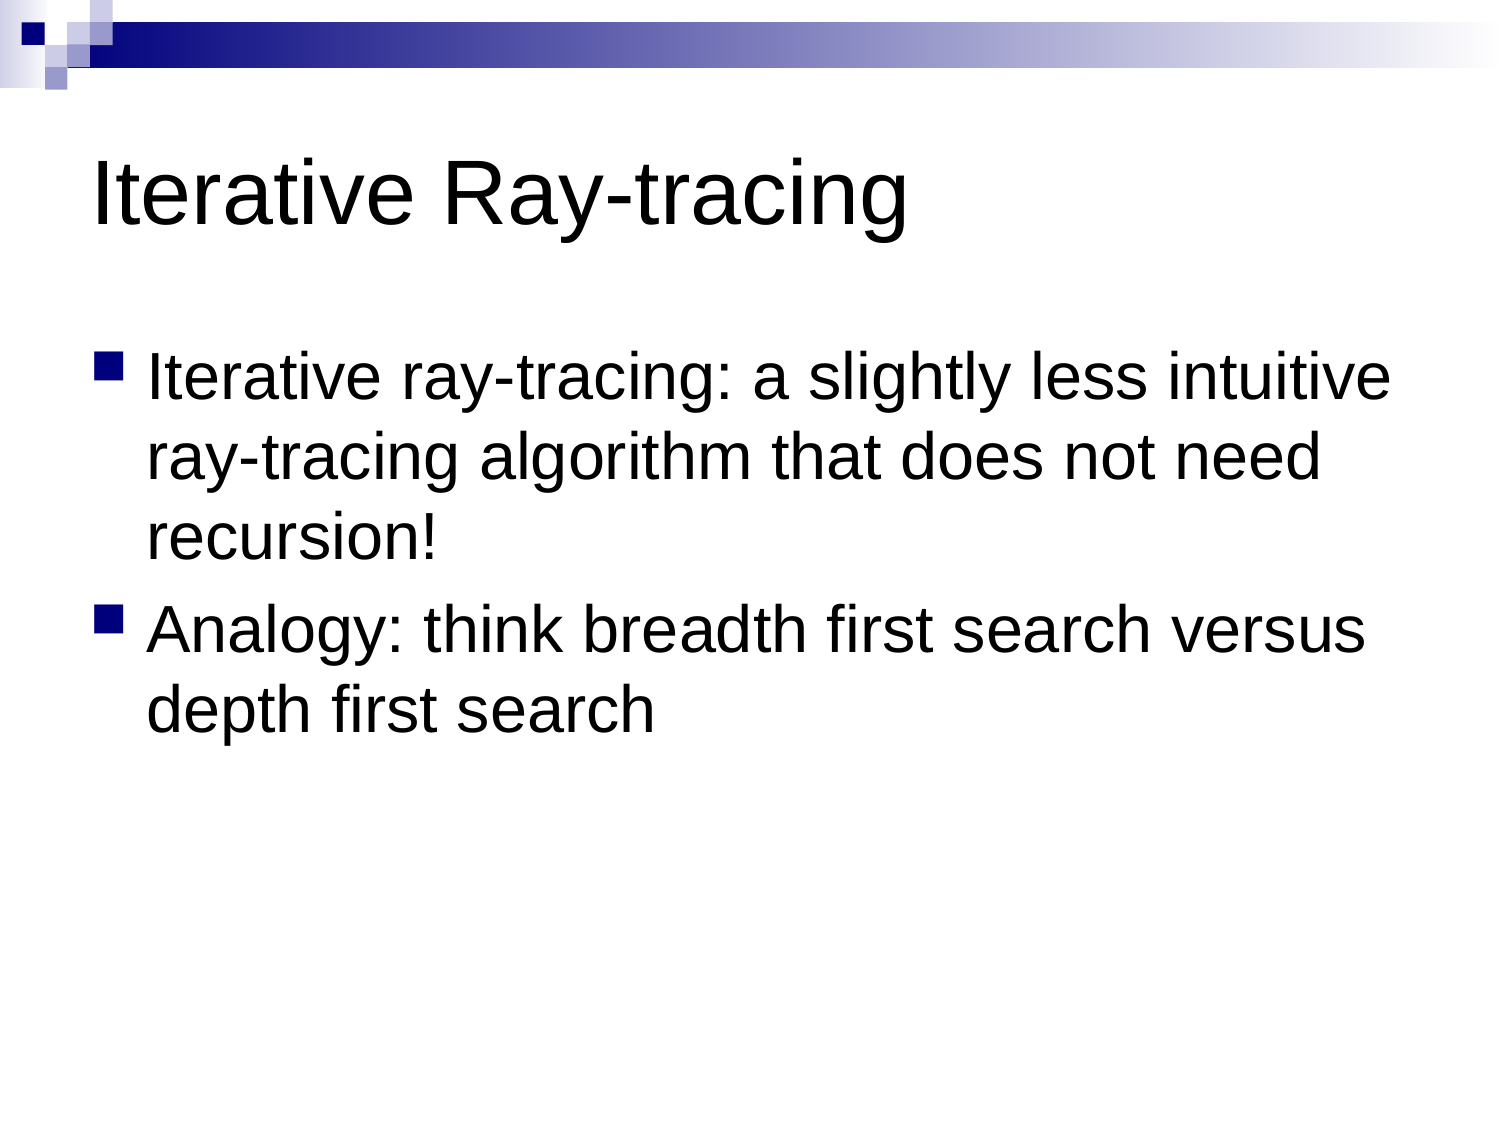

# Iterative Ray-tracing
Iterative ray-tracing: a slightly less intuitive ray-tracing algorithm that does not need recursion!
Analogy: think breadth first search versus depth first search